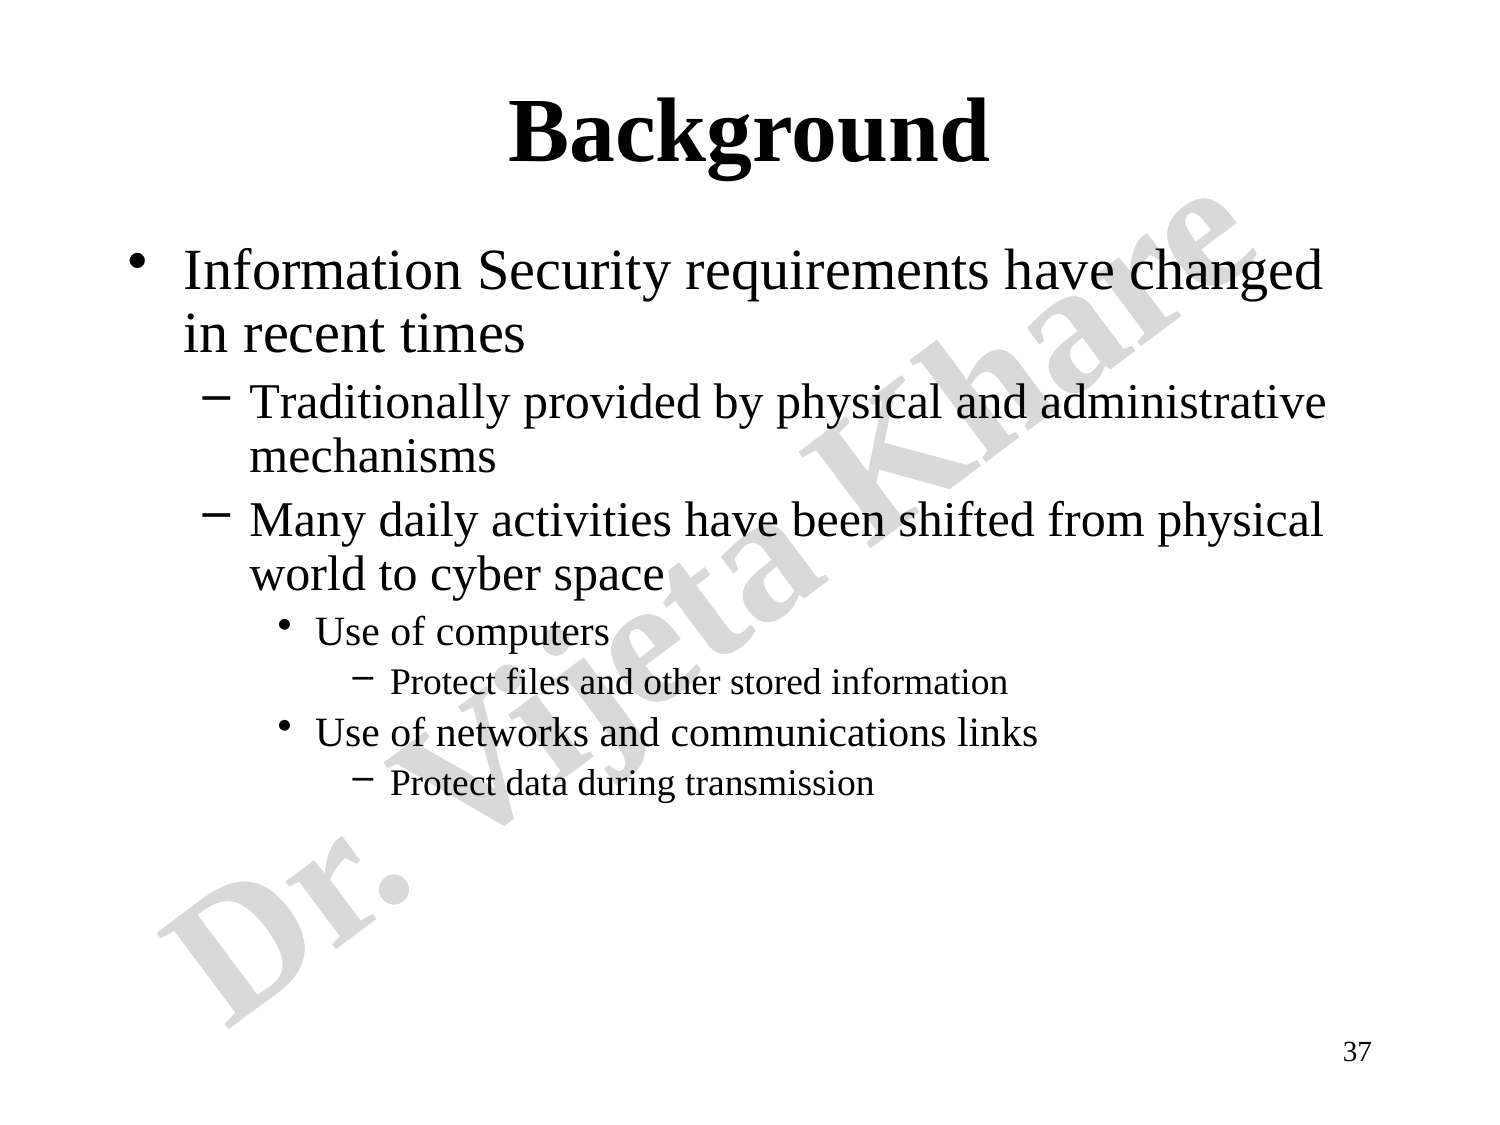

# Background
Information Security requirements have changed in recent times
Traditionally provided by physical and administrative mechanisms
Many daily activities have been shifted from physical world to cyber space
Use of computers
Protect files and other stored information
Use of networks and communications links
Protect data during transmission
37